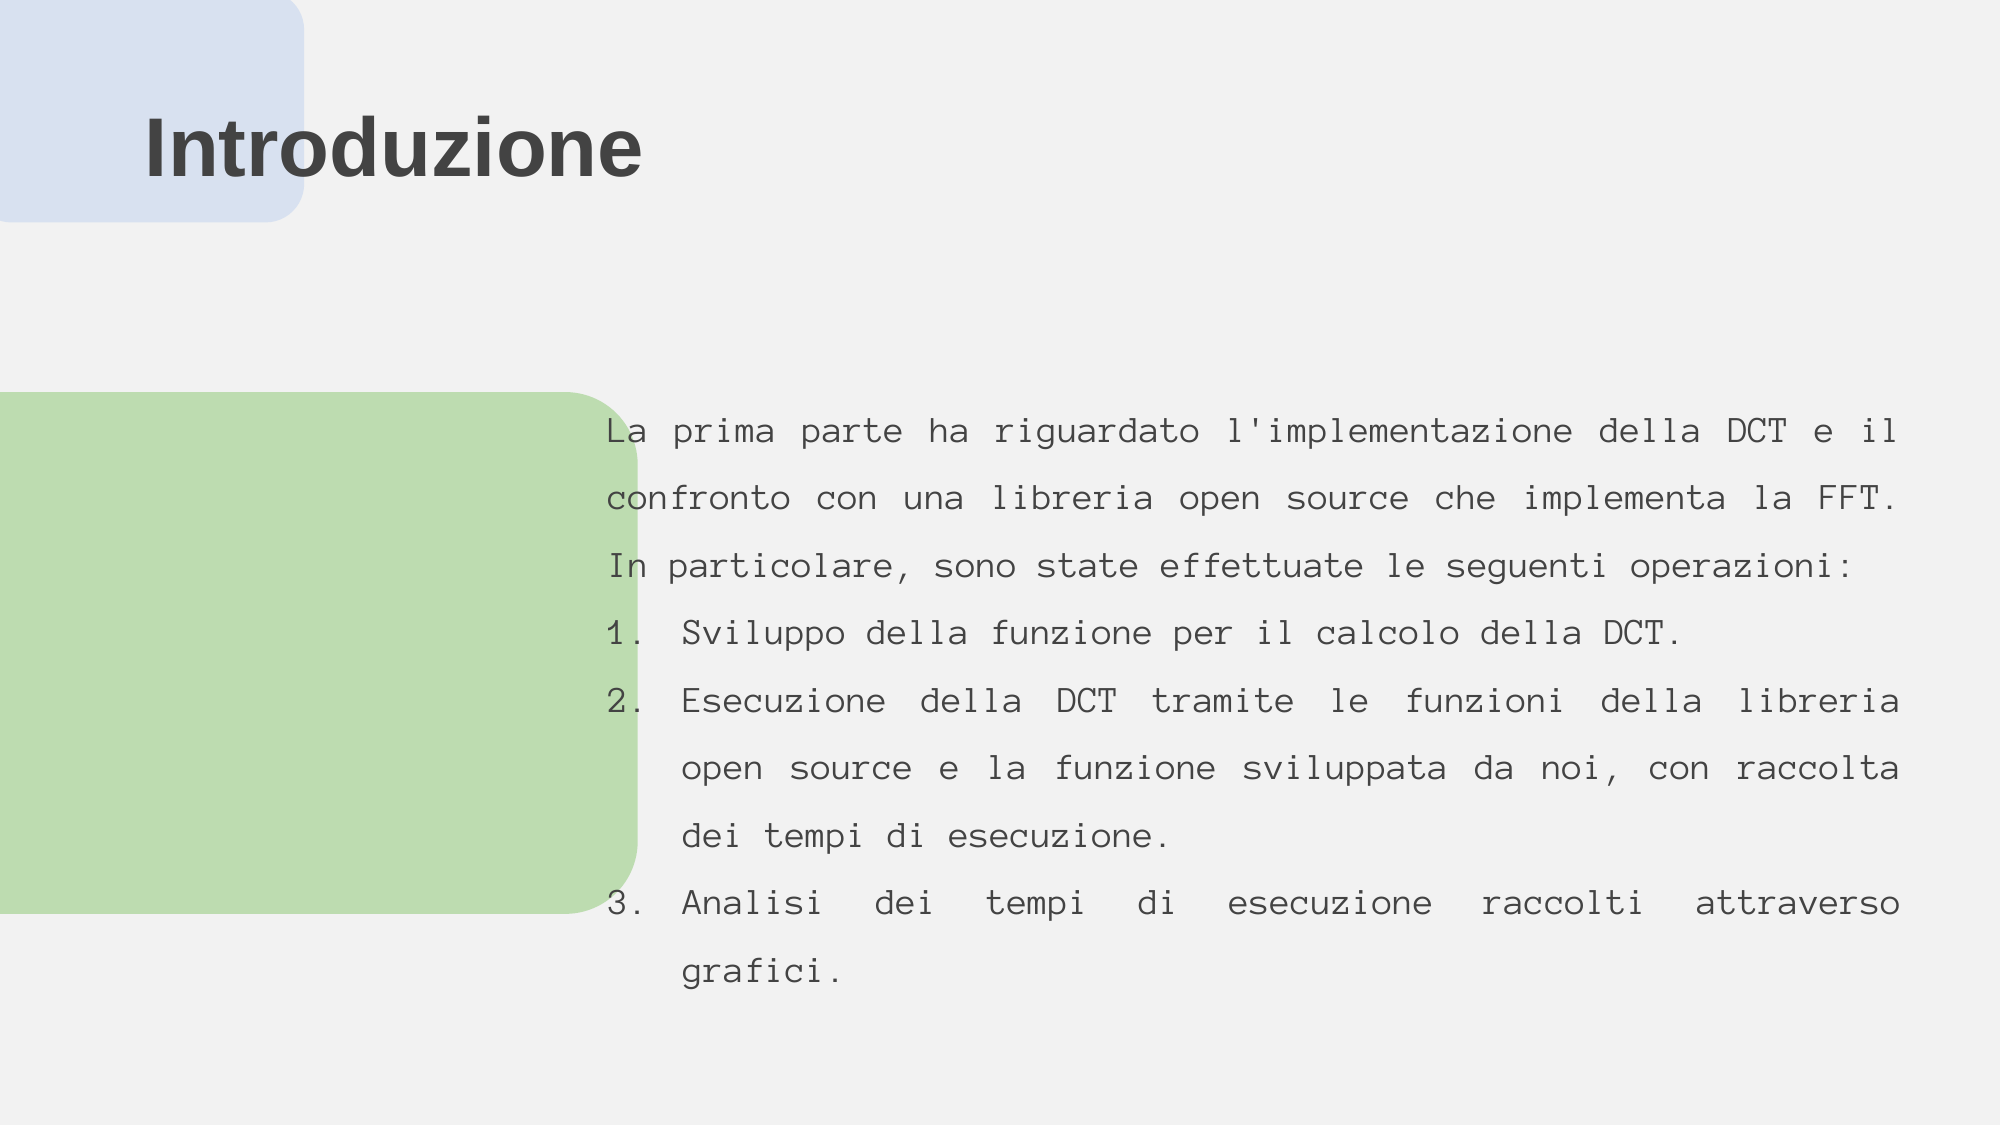

# Introduzione
La prima parte ha riguardato l'implementazione della DCT e il confronto con una libreria open source che implementa la FFT. In particolare, sono state effettuate le seguenti operazioni:
Sviluppo della funzione per il calcolo della DCT.
Esecuzione della DCT tramite le funzioni della libreria open source e la funzione sviluppata da noi, con raccolta dei tempi di esecuzione.
Analisi dei tempi di esecuzione raccolti attraverso grafici.